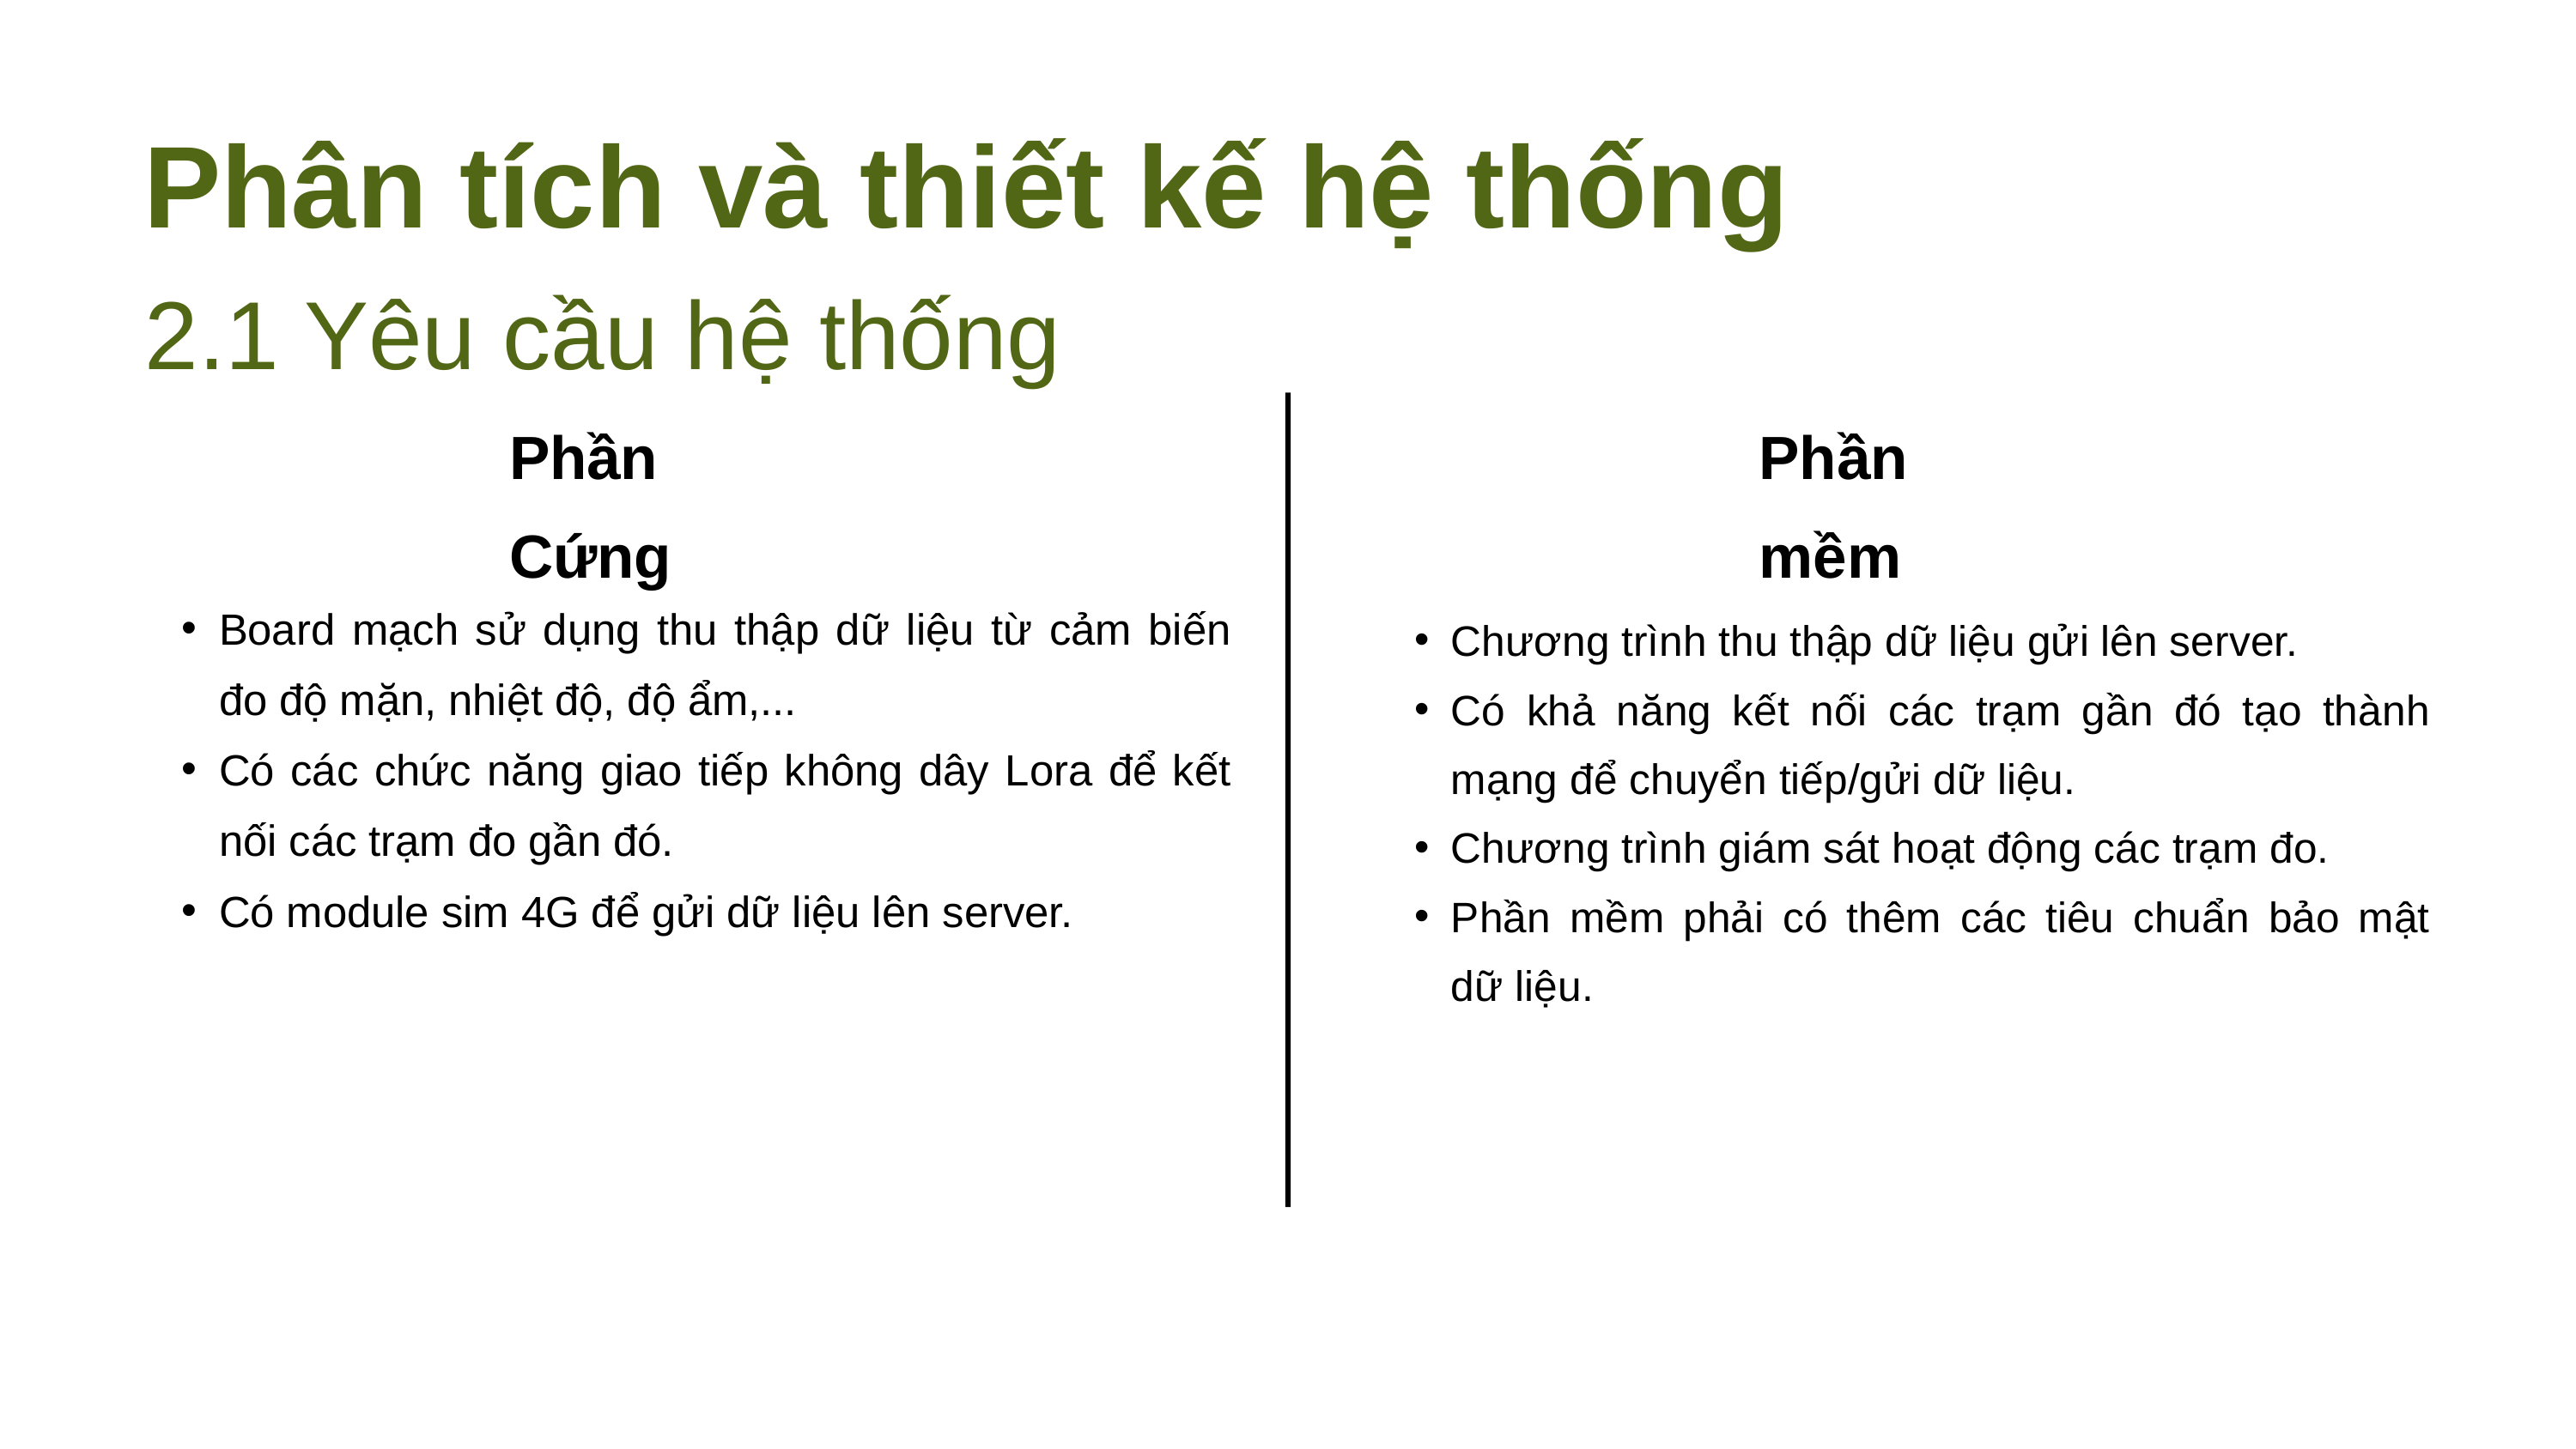

Phân tích và thiết kế hệ thống
2.1 Yêu cầu hệ thống
Phần Cứng

Phần mềm
Board mạch sử dụng thu thập dữ liệu từ cảm biến đo độ mặn, nhiệt độ, độ ẩm,...
Có các chức năng giao tiếp không dây Lora để kết nối các trạm đo gần đó.
Có module sim 4G để gửi dữ liệu lên server.

Chương trình thu thập dữ liệu gửi lên server.
Có khả năng kết nối các trạm gần đó tạo thành mạng để chuyển tiếp/gửi dữ liệu.
Chương trình giám sát hoạt động các trạm đo.
Phần mềm phải có thêm các tiêu chuẩn bảo mật dữ liệu.